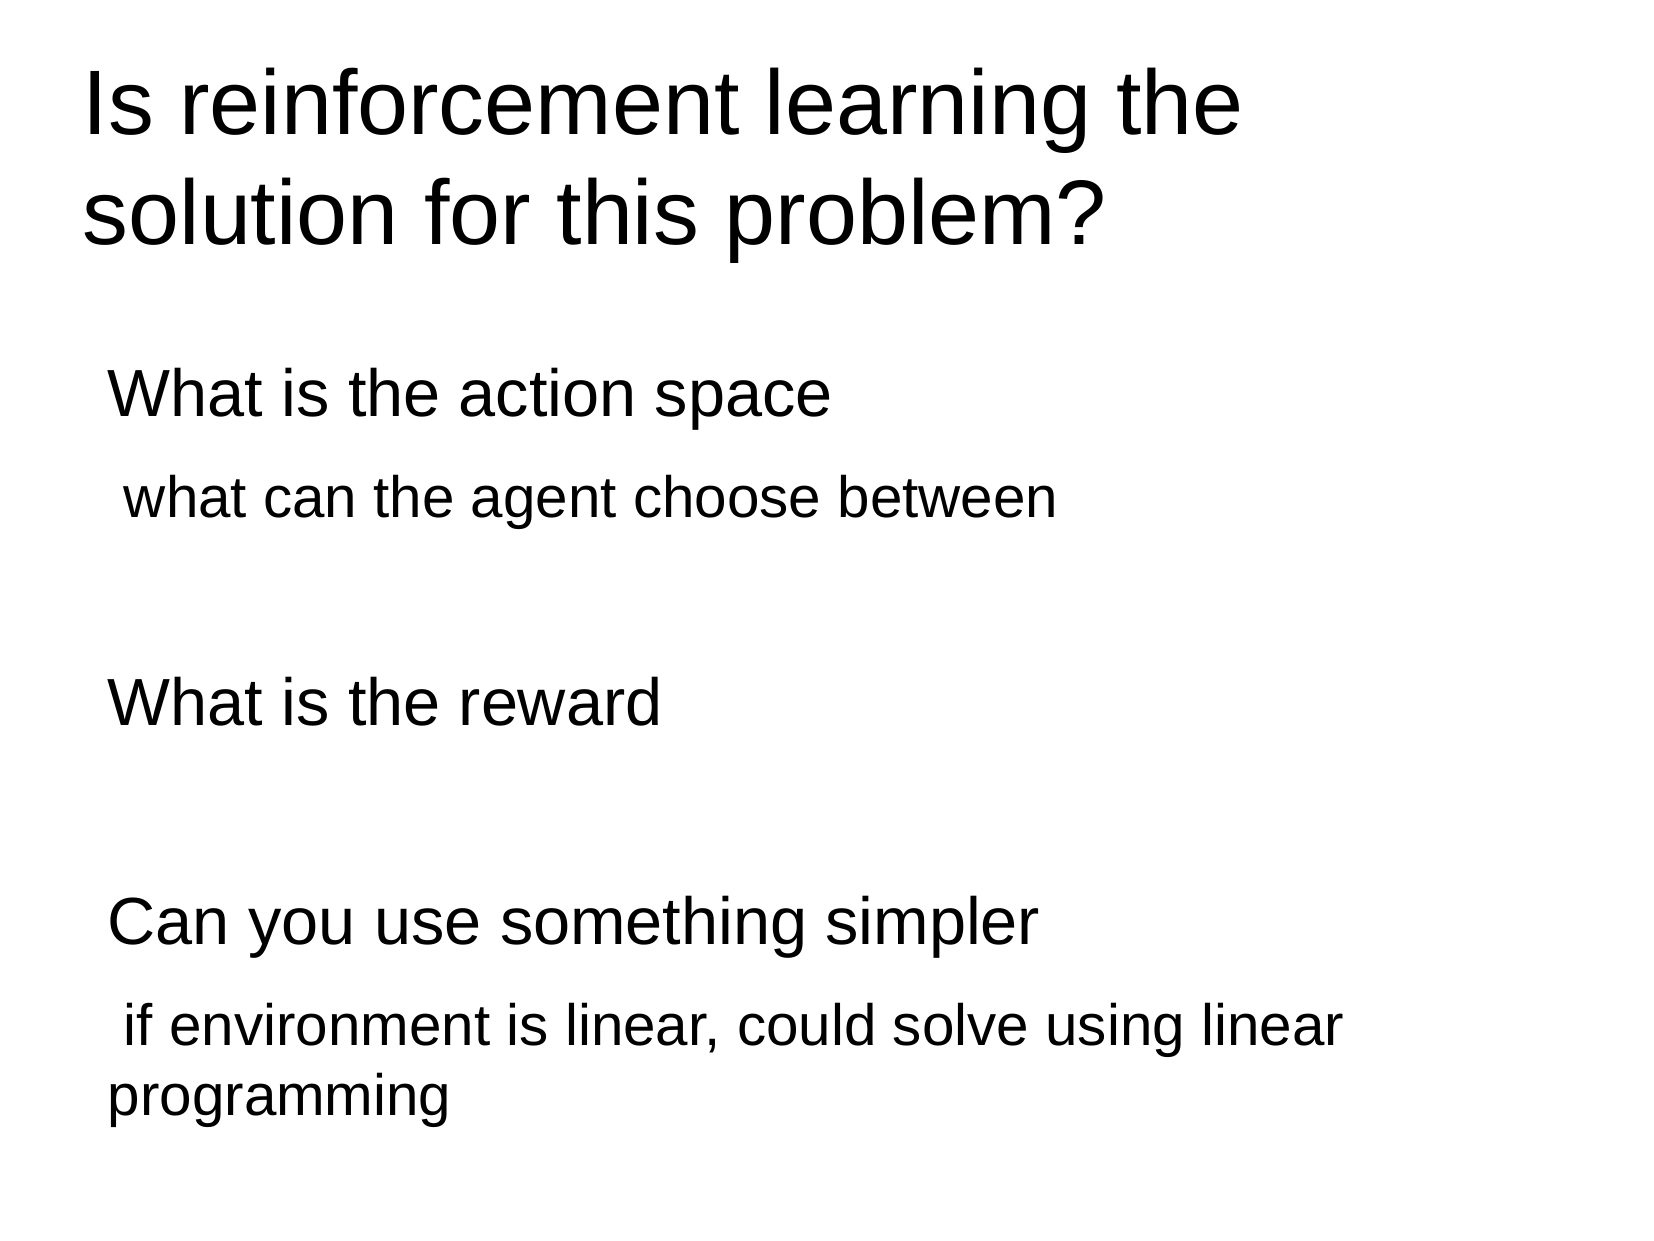

Is reinforcement learning the solution for this problem?

What is the action space
 what can the agent choose between

What is the reward

Can you use something simpler
 if environment is linear, could solve using linear programming